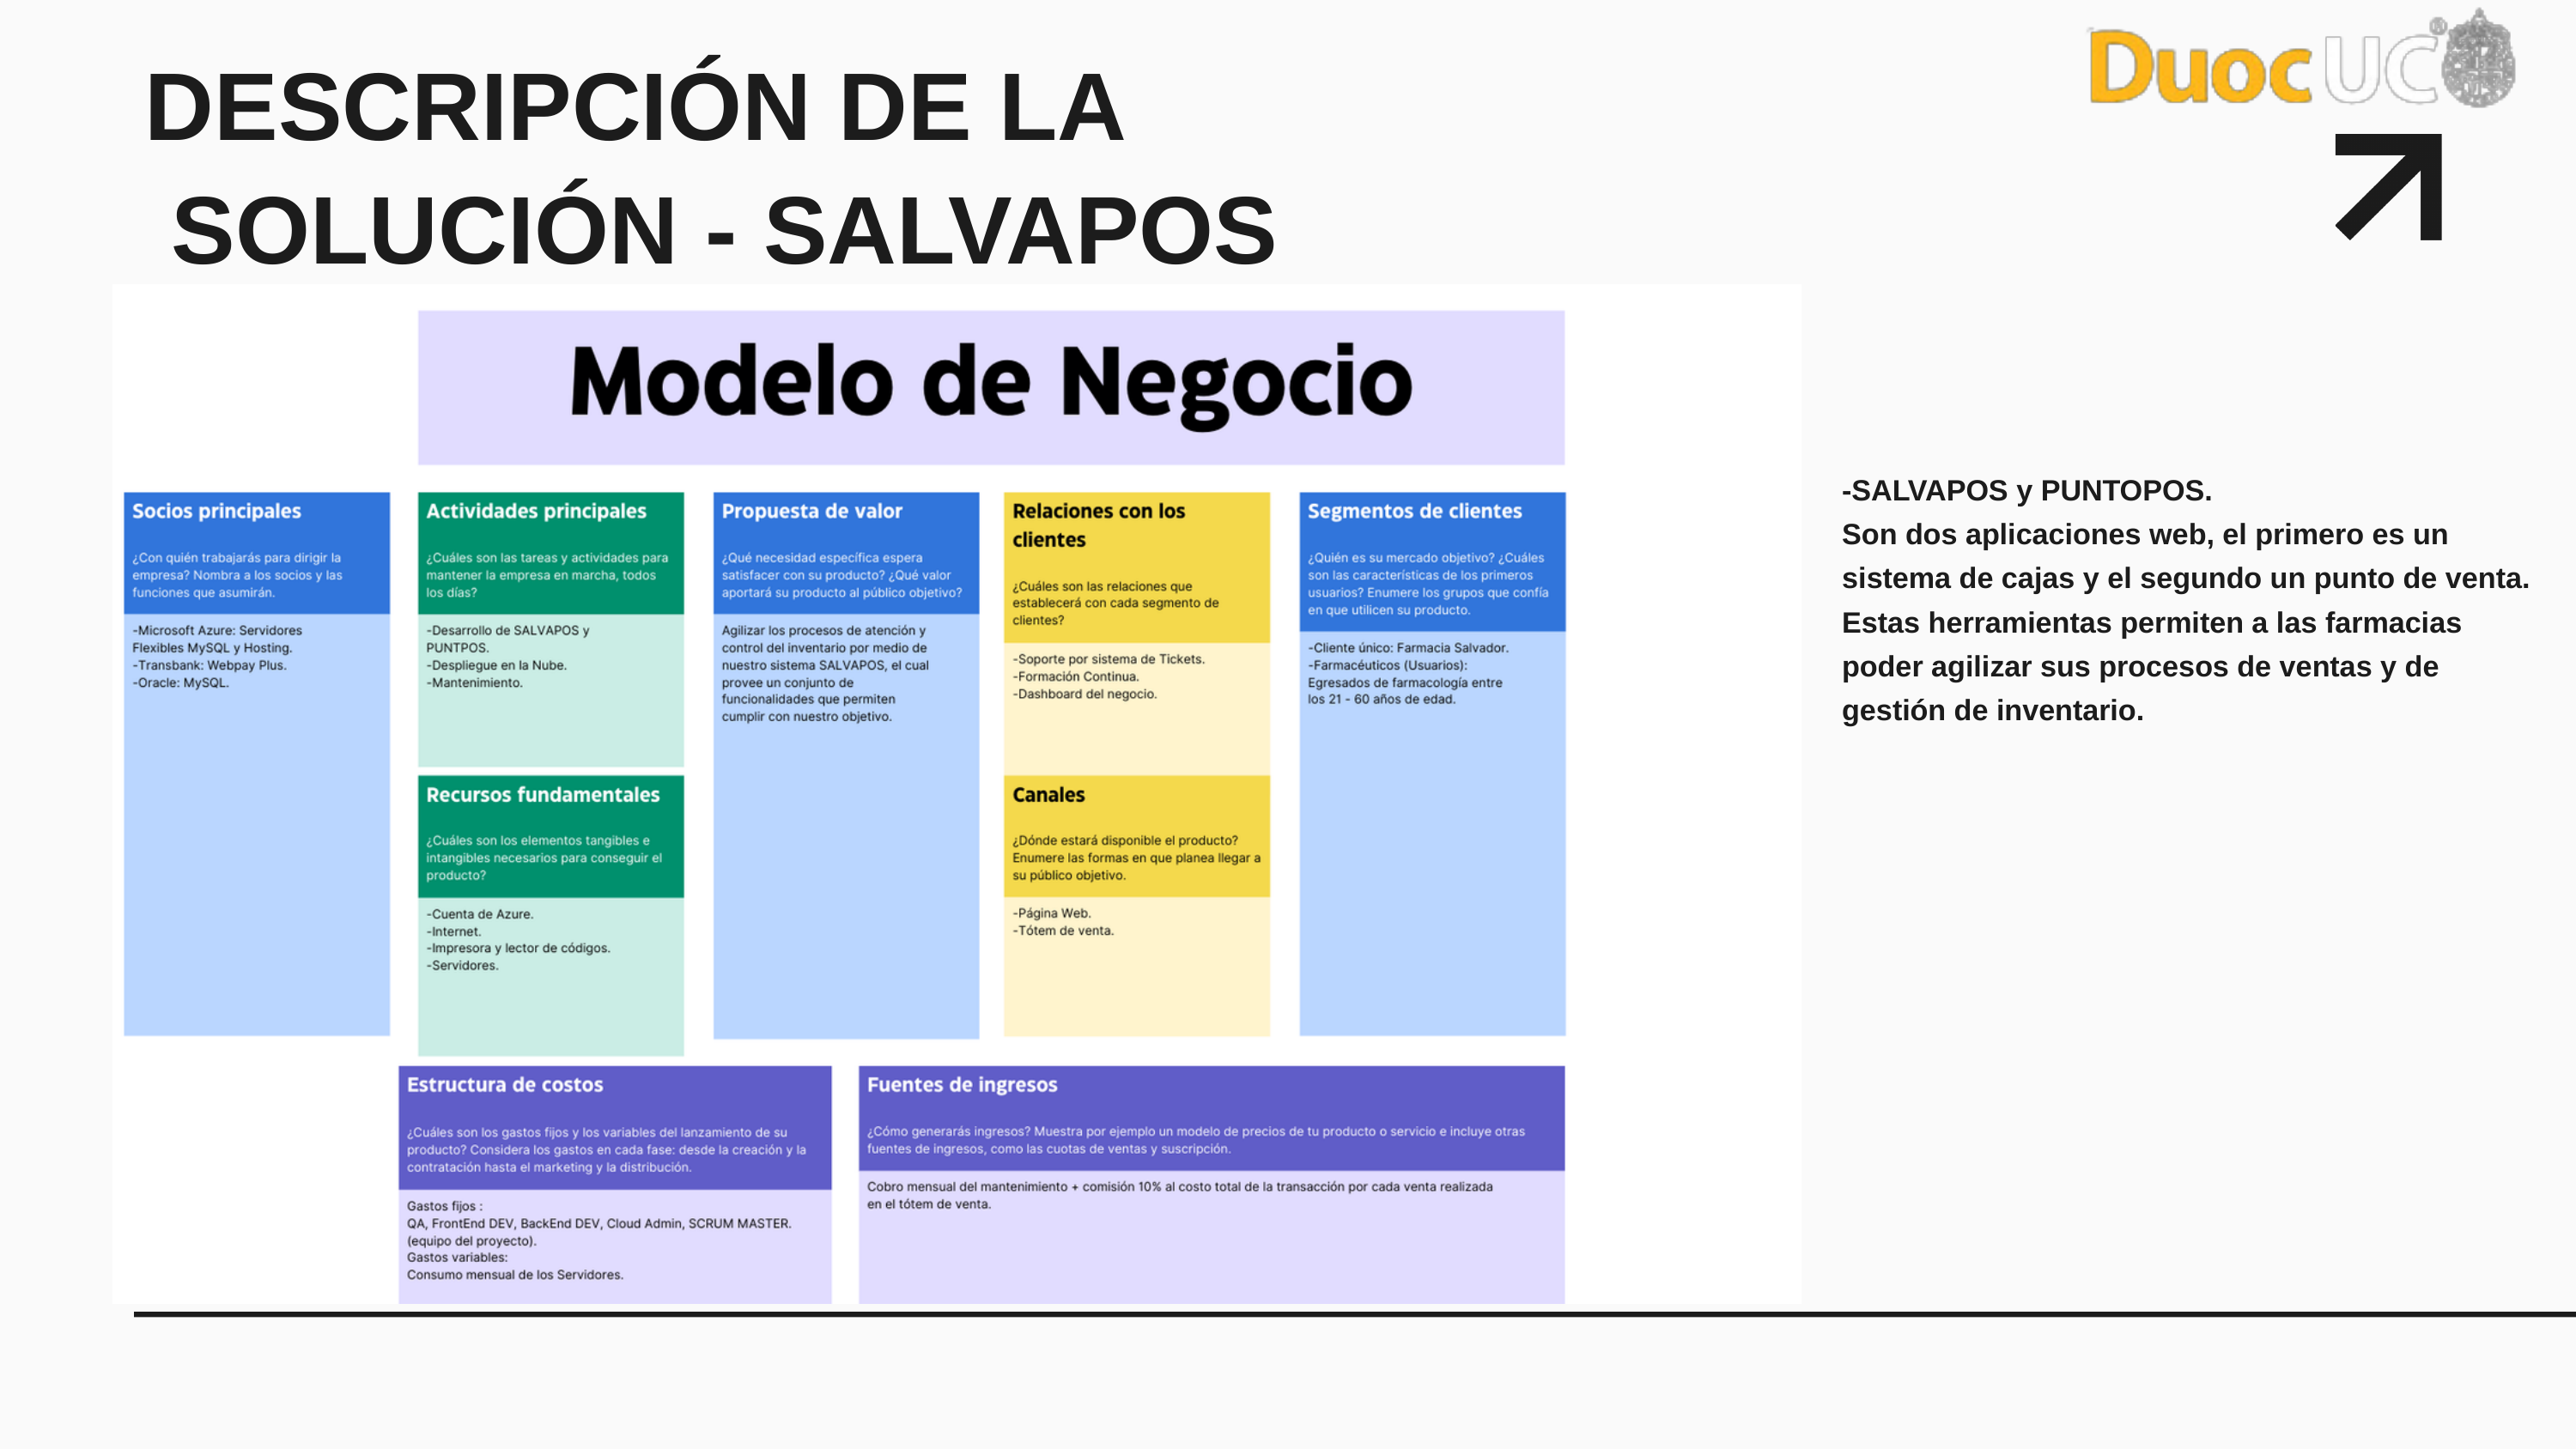

DESCRIPCIÓN DE LA

 SOLUCIÓN - SALVAPOS

-SALVAPOS y PUNTOPOS.
Son dos aplicaciones web, el primero es un sistema de cajas y el segundo un punto de venta. Estas herramientas permiten a las farmacias poder agilizar sus procesos de ventas y de gestión de inventario.